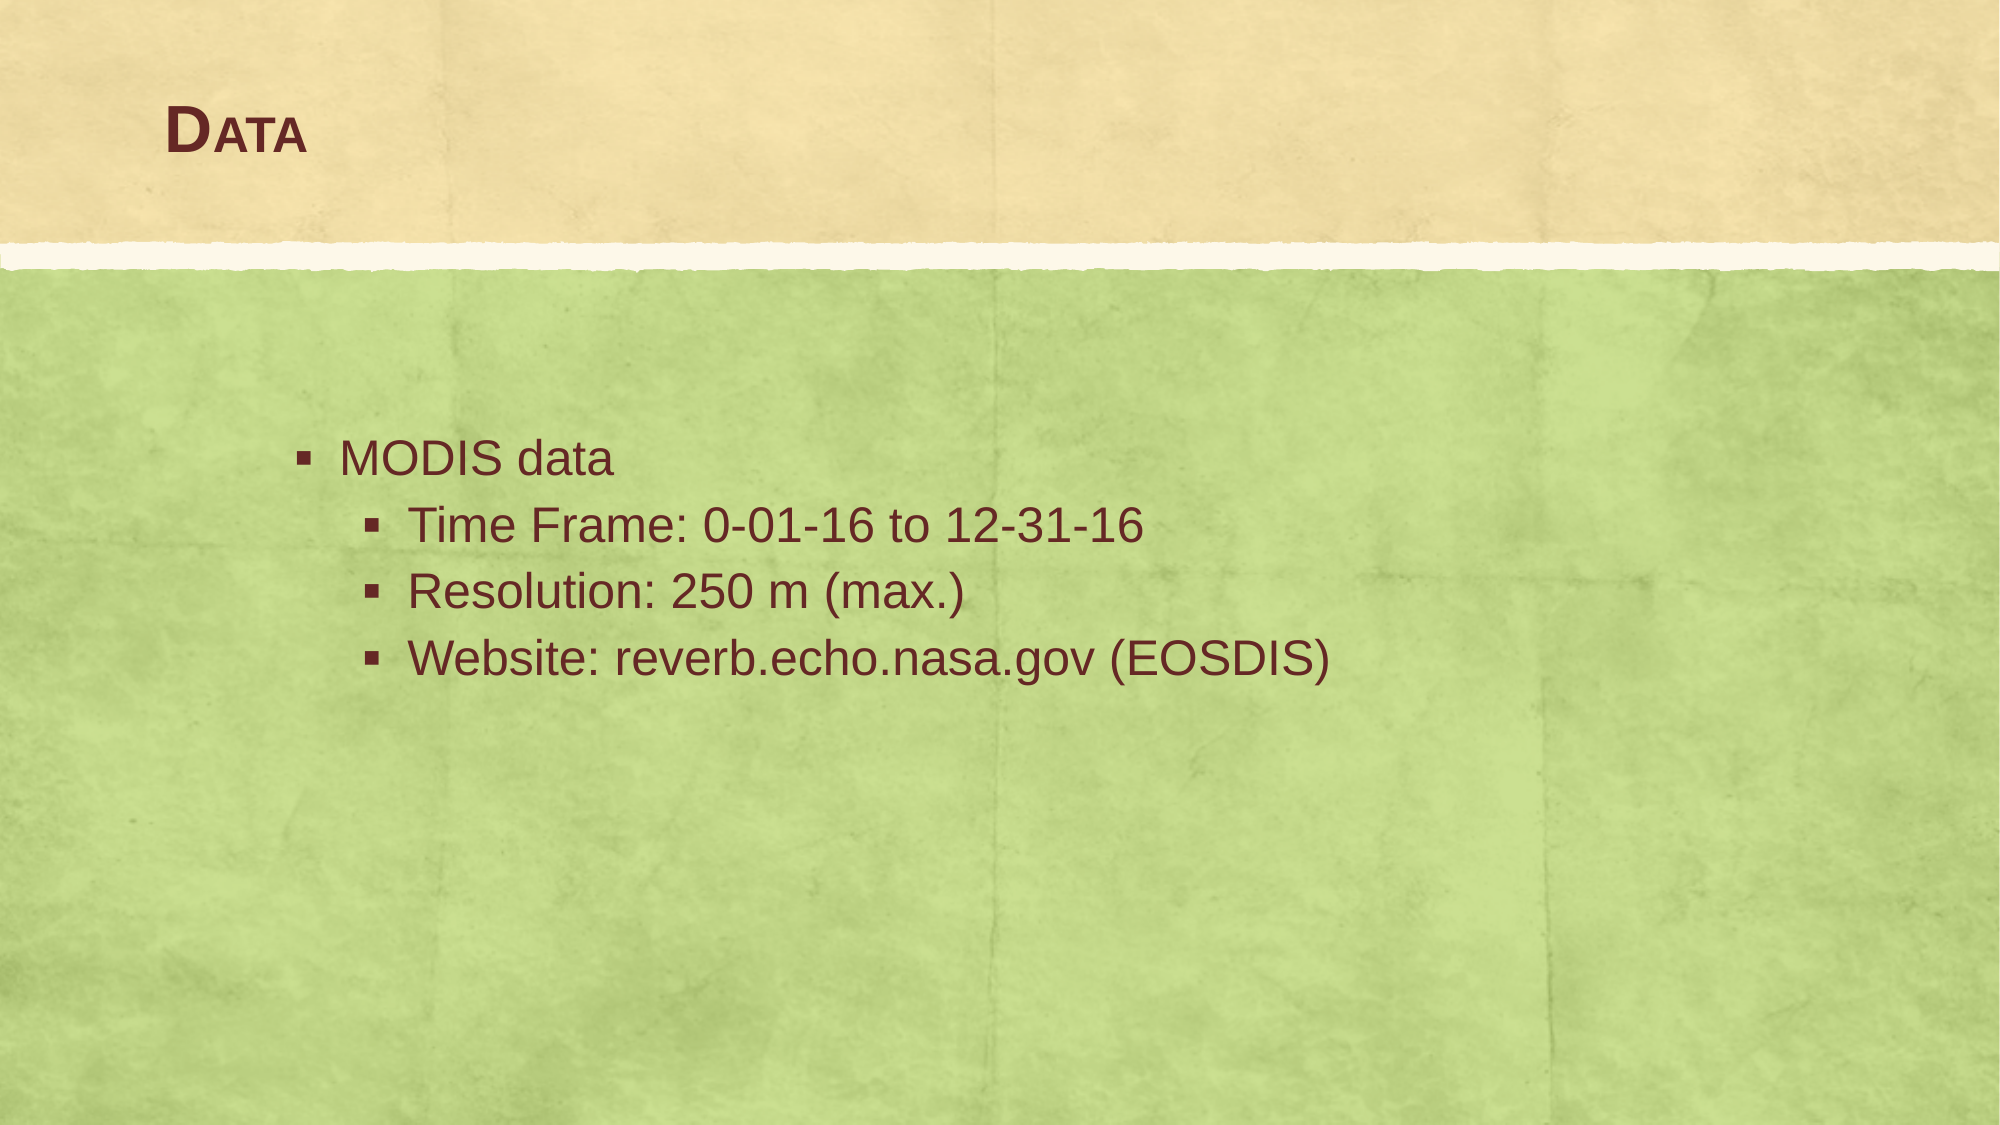

# DATA
MODIS data
Time Frame: 0-01-16 to 12-31-16
Resolution: 250 m (max.)
Website: reverb.echo.nasa.gov (EOSDIS)